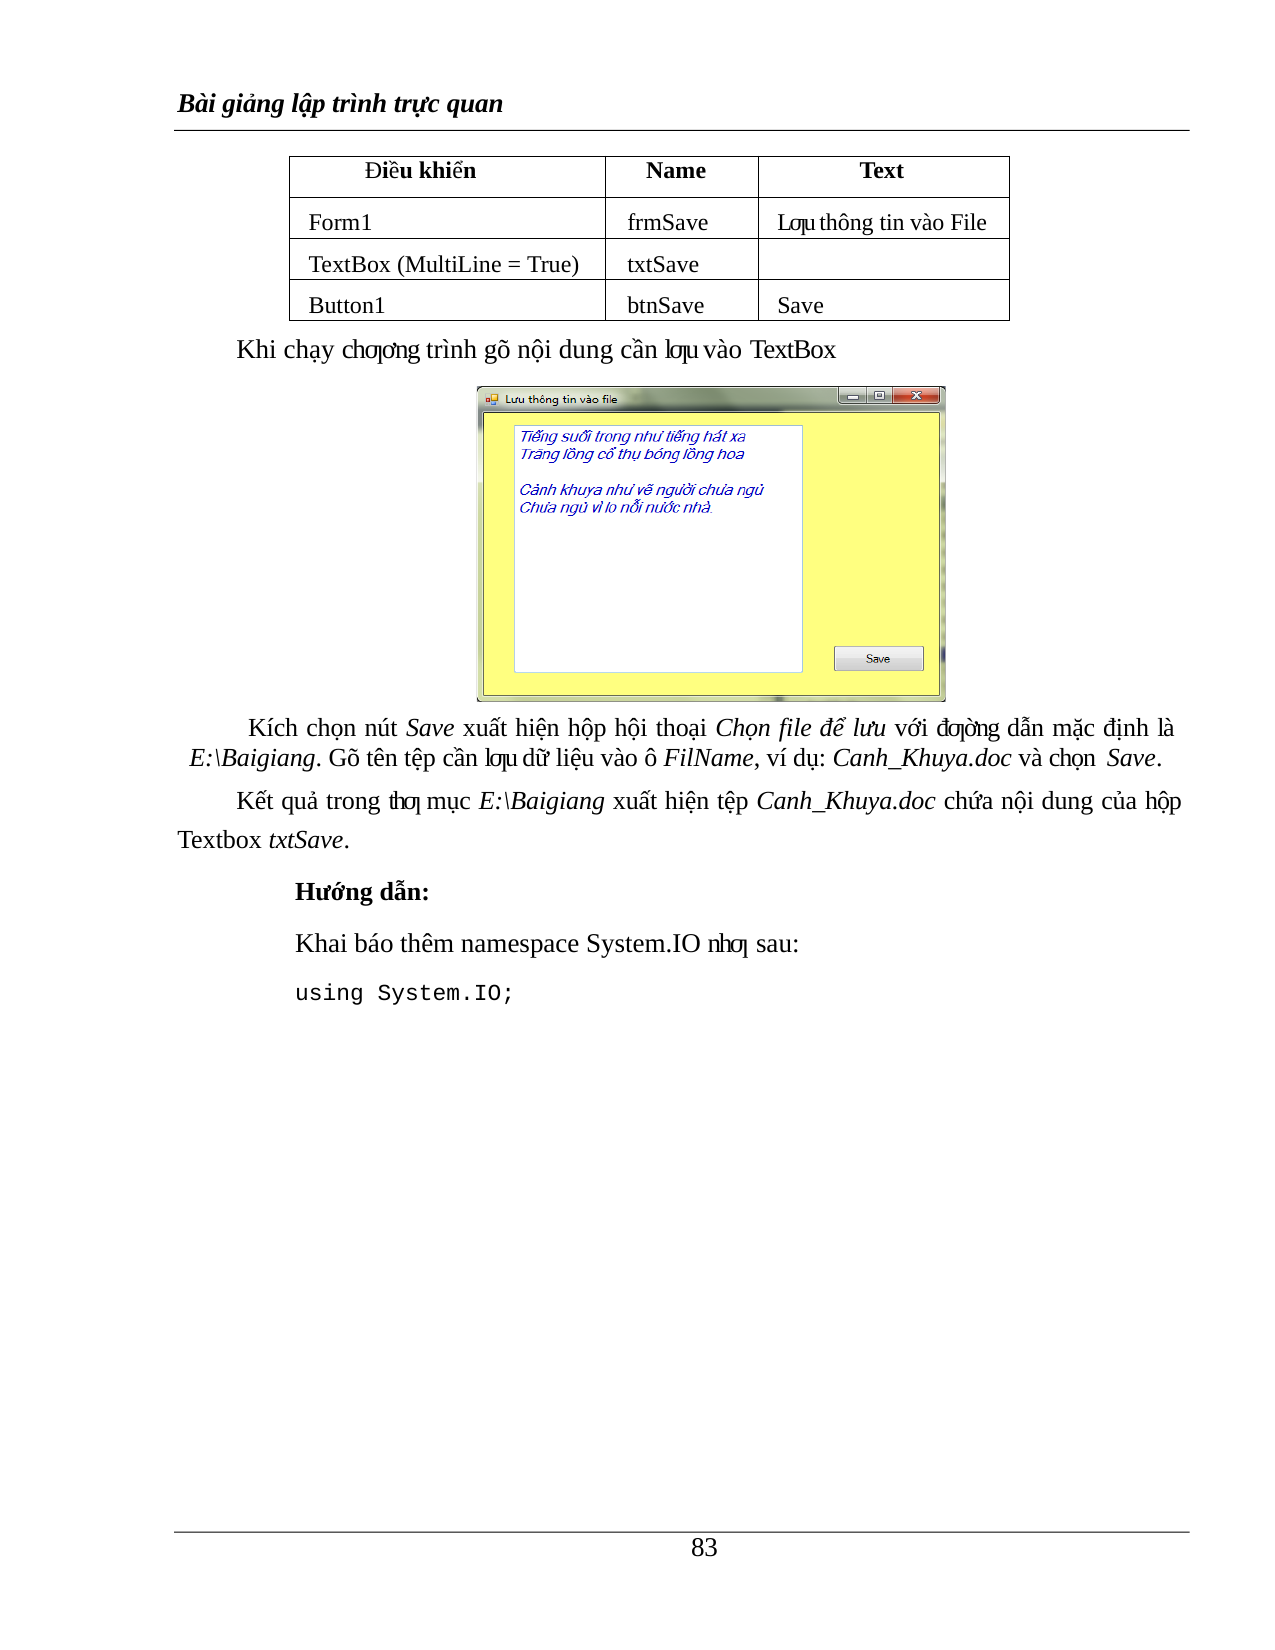

Bài giảng lập trình trực quan

| Điều khiển | Name | Text |
| --- | --- | --- |
| Form1 | frmSave | Lƣu thông tin vào File |
| TextBox (MultiLine = True) | txtSave |  |
| Button1 | btnSave | Save |
Khi chạy chƣơng trình gõ nội dung cần lƣu vào TextBox

Kích chọn nút Save xuất hiện hộp hội thoại Chọn file để lưu với đƣờng dẫn mặc định là  E:\Baigiang. Gõ tên tệp cần lƣu dữ liệu vào ô FilName, ví dụ: Canh_Khuya.doc và chọn  Save.
Kết quả trong thƣ mục E:\Baigiang xuất hiện tệp Canh_Khuya.doc chứa nội dung của hộp  Textbox txtSave.
Hướng dẫn:
Khai báo thêm namespace System.IO nhƣ sau:
using System.IO;
83